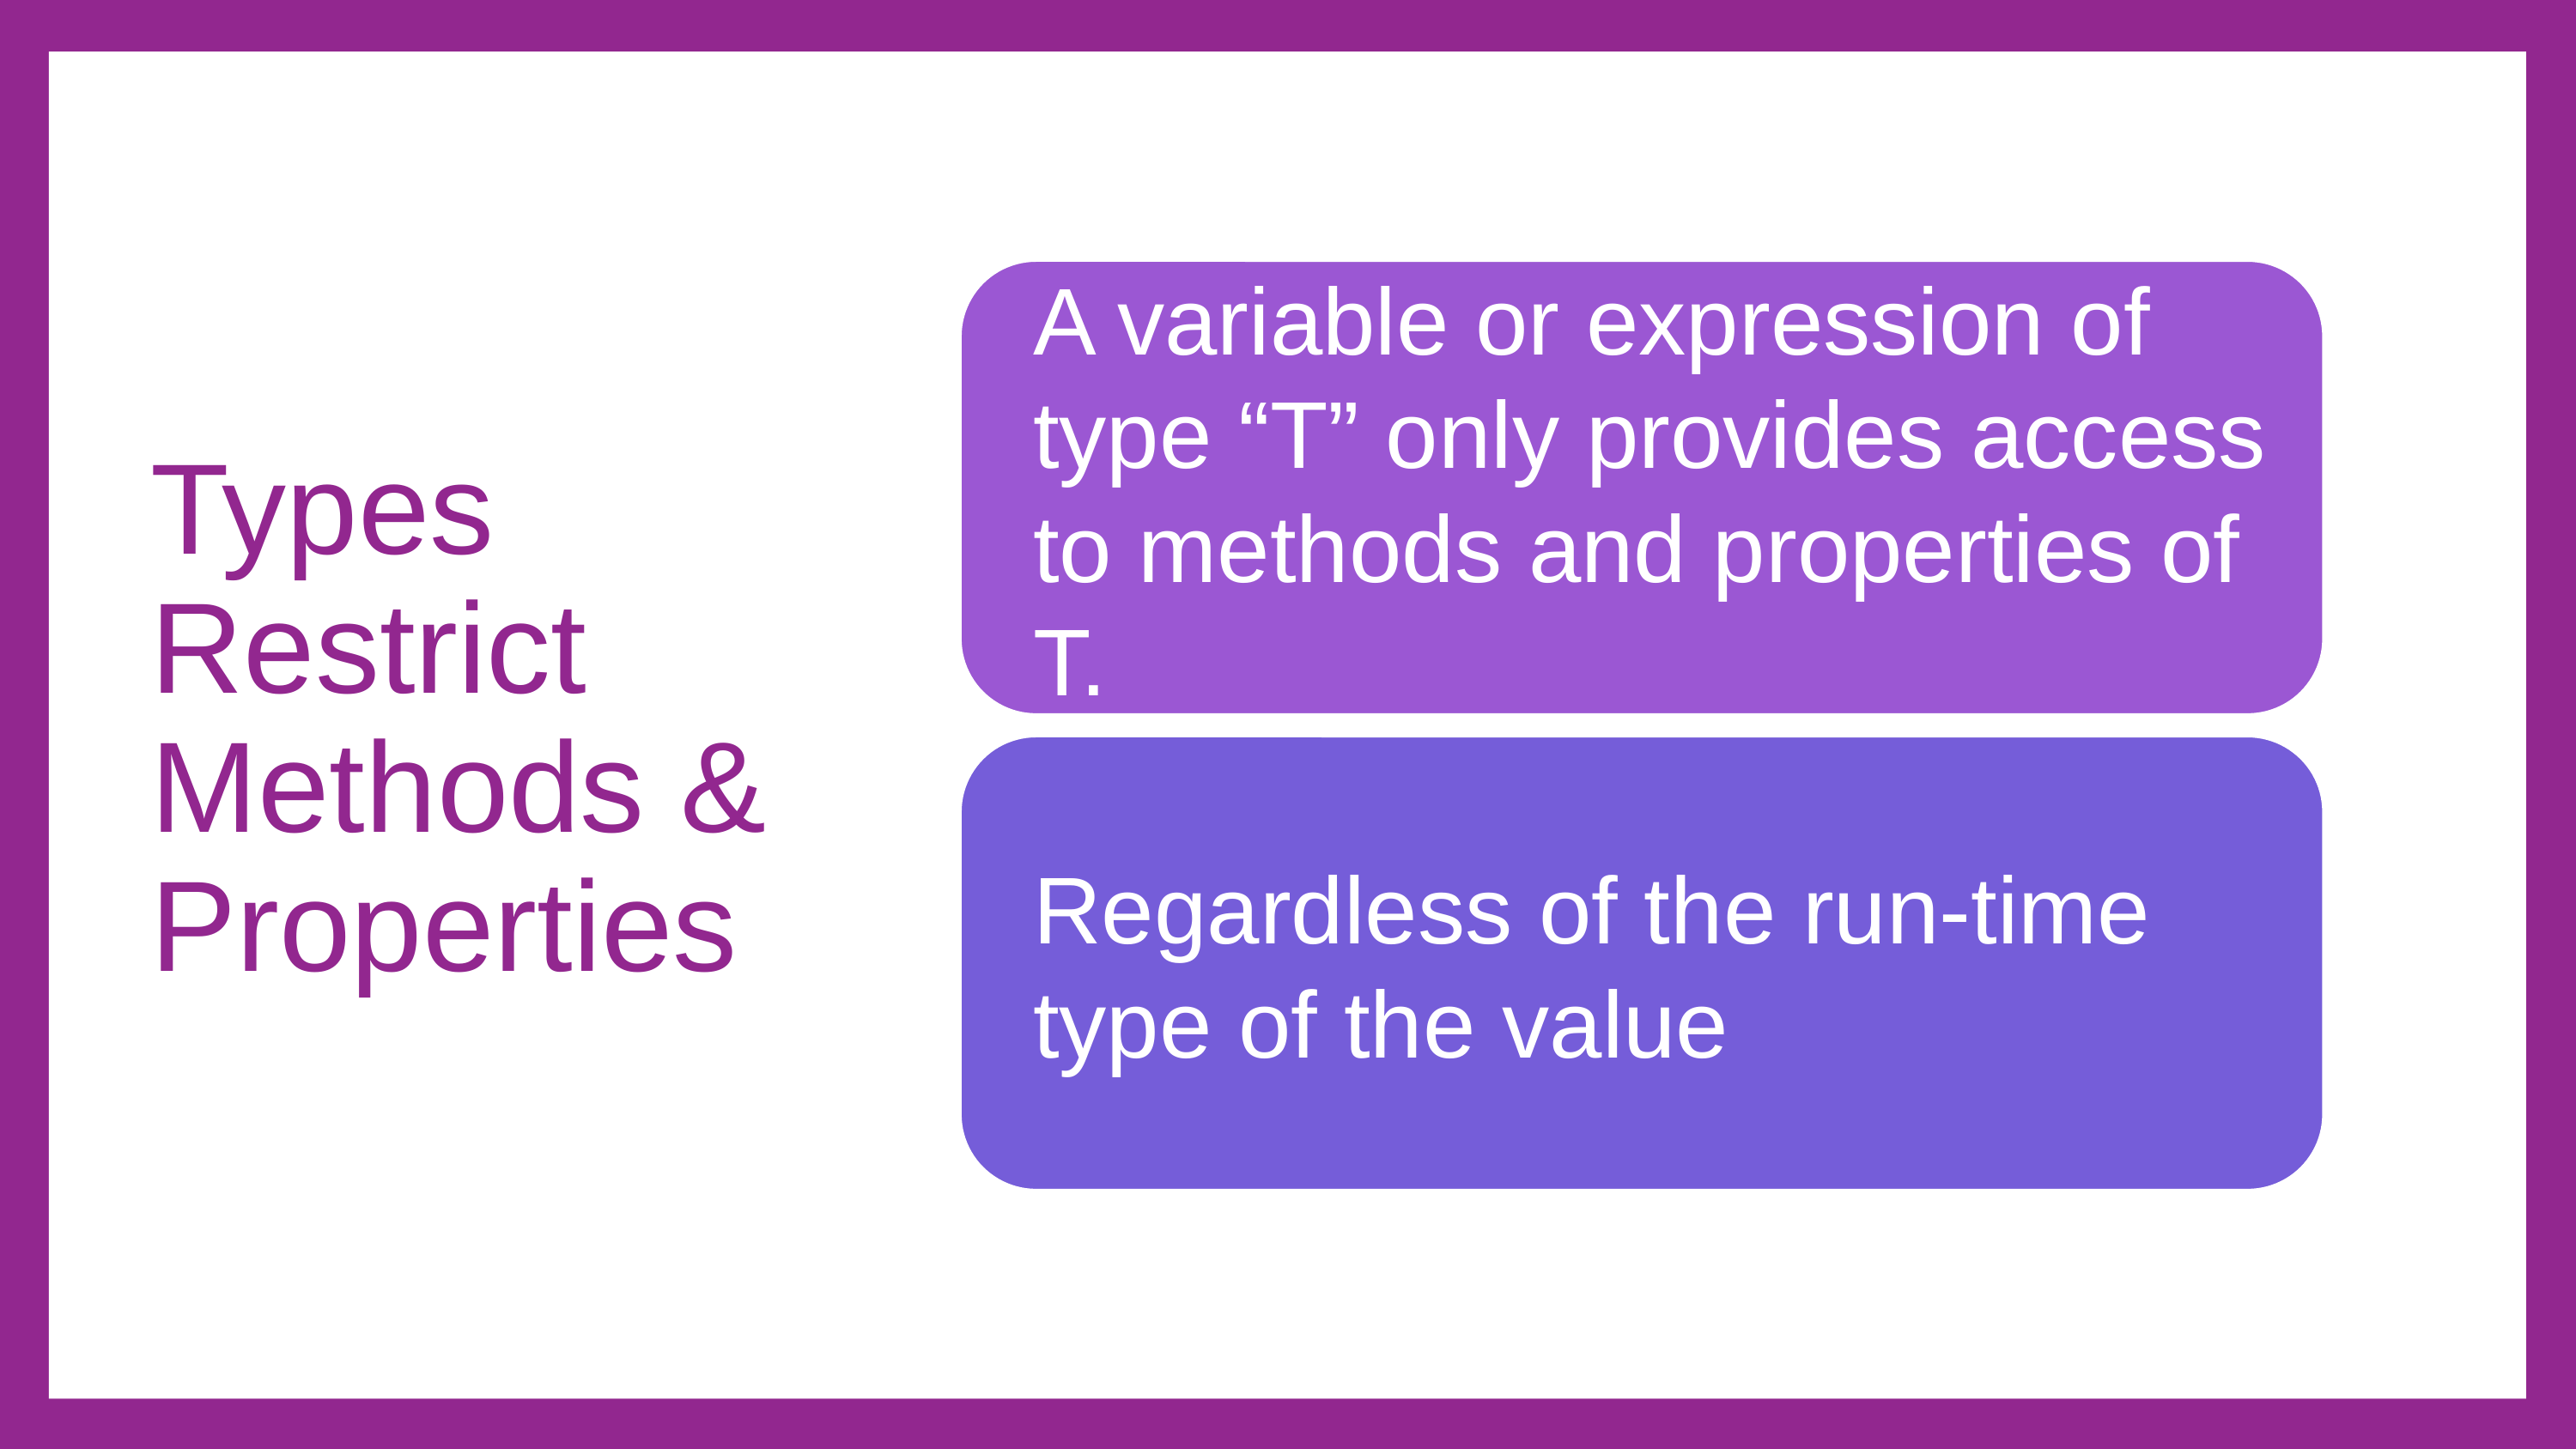

# Types Restrict Methods & Properties
A variable or expression of type “T” only provides access to methods and properties of T.
Regardless of the run-time type of the value